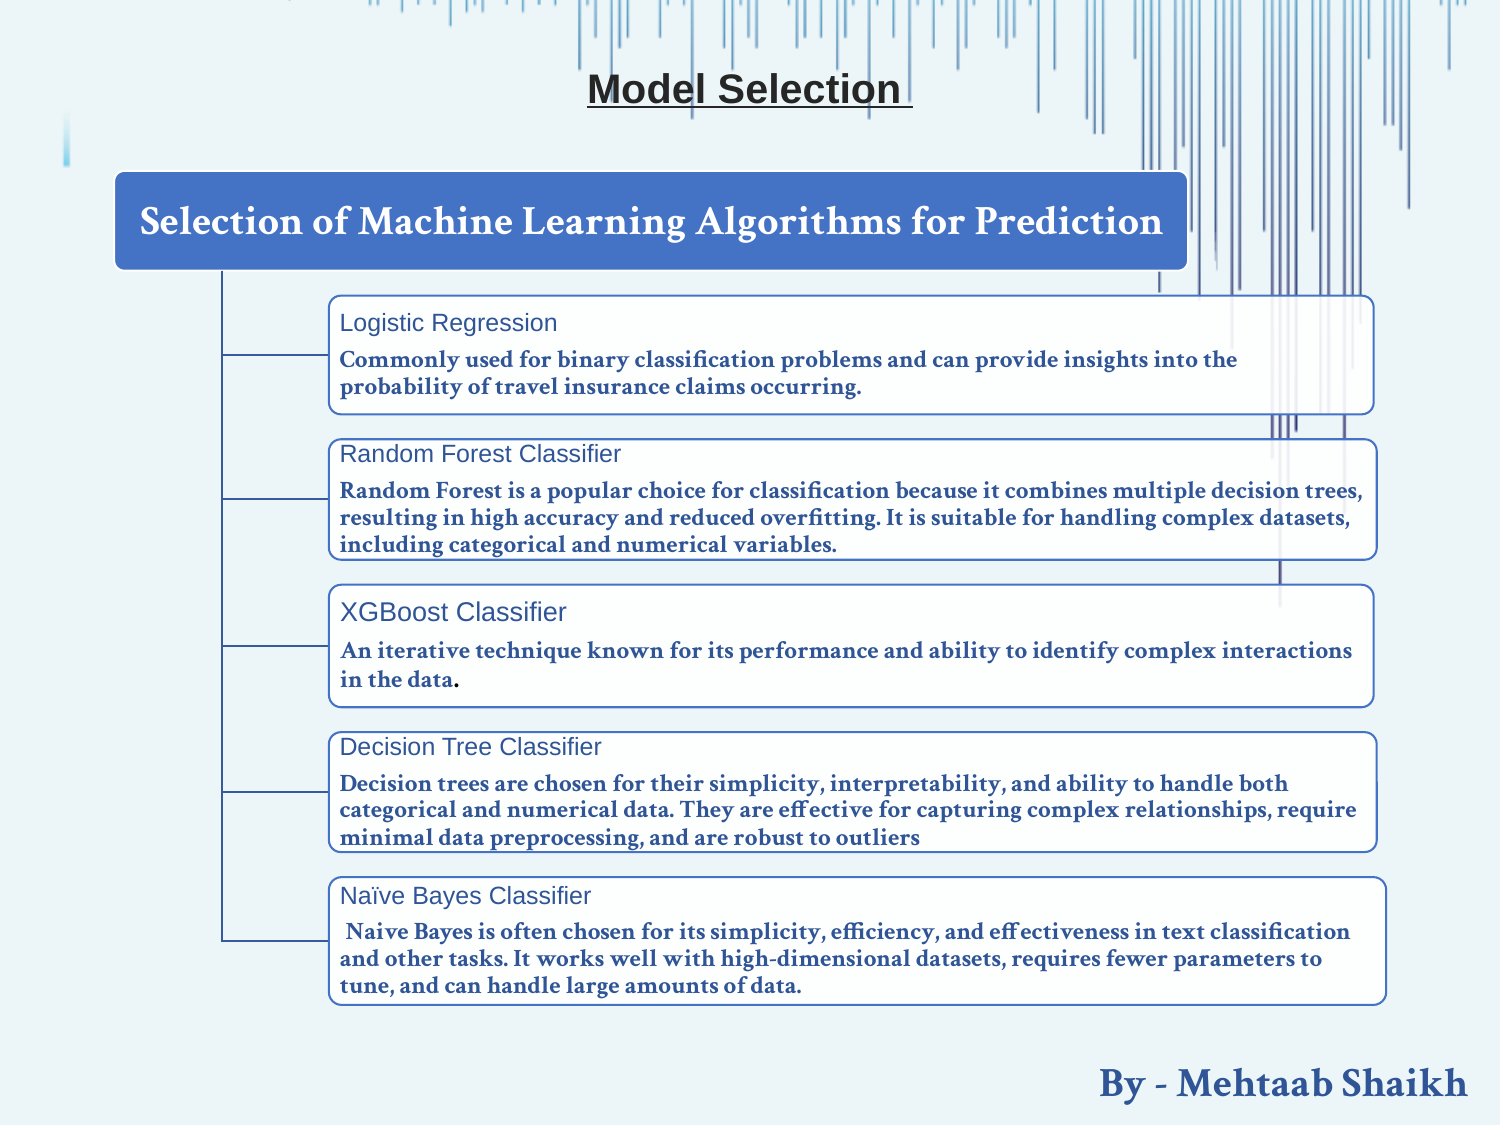

# Model Selection
Selection of Machine Learning Algorithms for Prediction
Logistic Regression
Commonly used for binary classification problems and can provide insights into the probability of travel insurance claims occurring.
Random Forest Classifier
Random Forest is a popular choice for classification because it combines multiple decision trees, resulting in high accuracy and reduced overfitting. It is suitable for handling complex datasets, including categorical and numerical variables.
XGBoost Classifier
An iterative technique known for its performance and ability to identify complex interactions in the data.
Decision Tree Classifier
Decision trees are chosen for their simplicity, interpretability, and ability to handle both categorical and numerical data. They are effective for capturing complex relationships, require minimal data preprocessing, and are robust to outliers
Naïve Bayes Classifier
 Naive Bayes is often chosen for its simplicity, efficiency, and effectiveness in text classification and other tasks. It works well with high-dimensional datasets, requires fewer parameters to tune, and can handle large amounts of data.
By - Mehtaab Shaikh